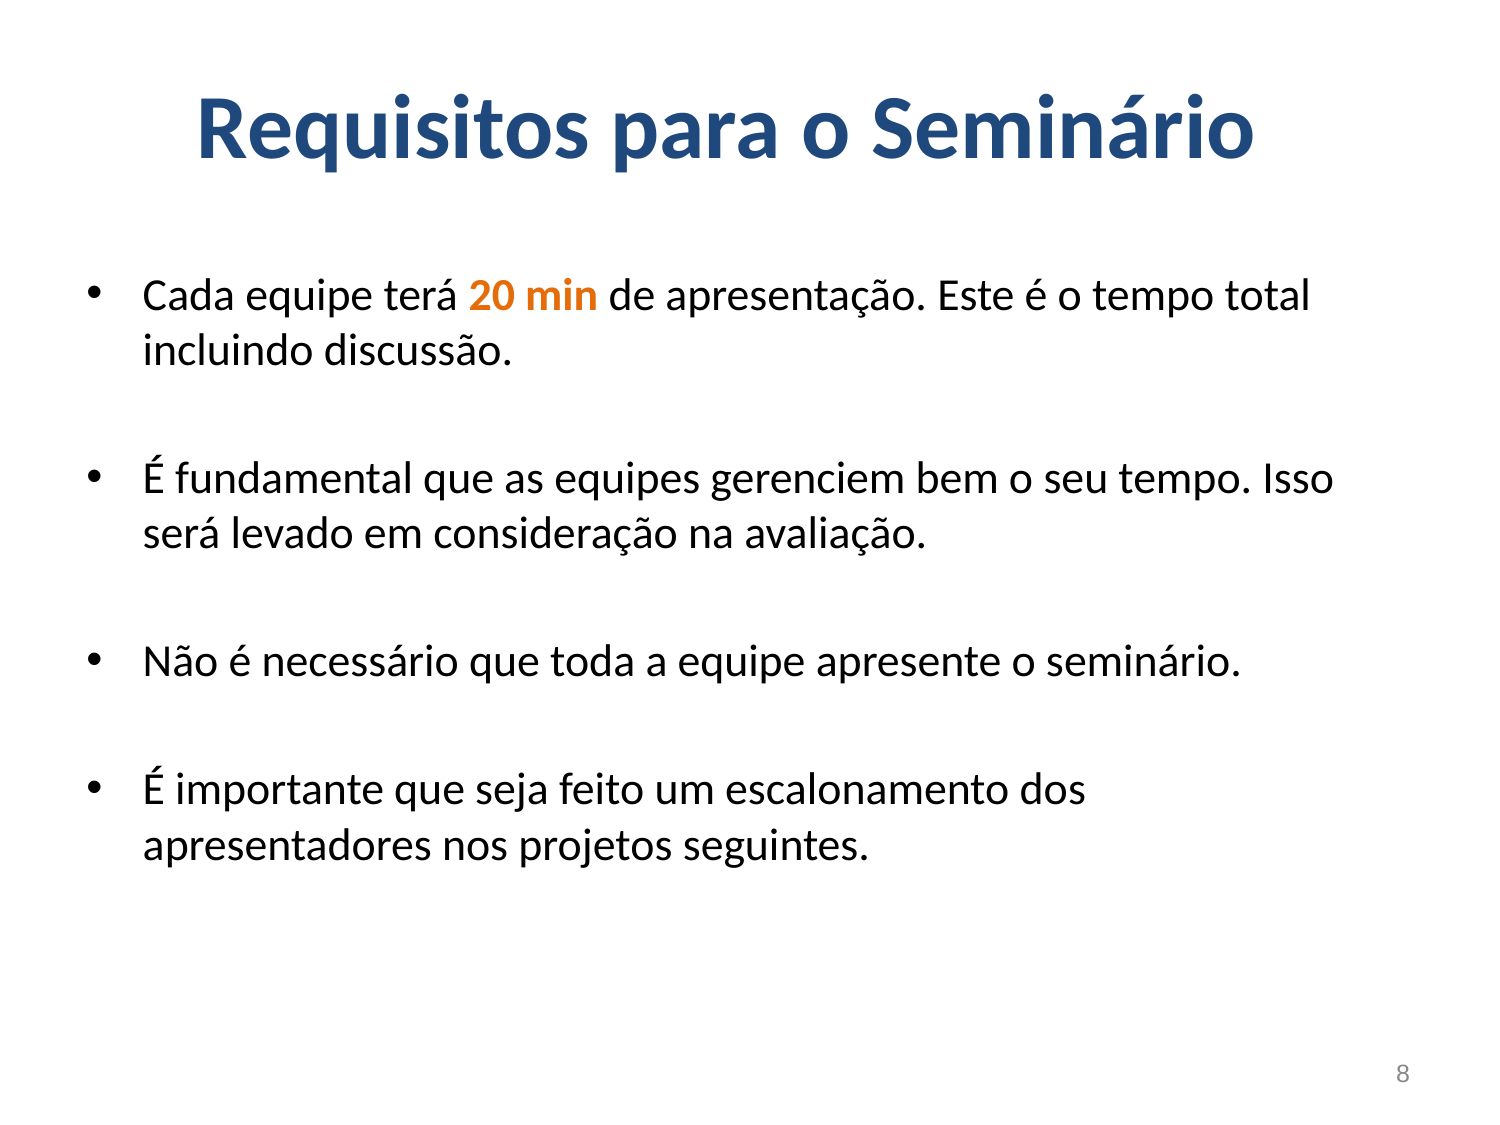

# Requisitos para o Seminário
Cada equipe terá 20 min de apresentação. Este é o tempo total incluindo discussão.

É fundamental que as equipes gerenciem bem o seu tempo. Isso será levado em consideração na avaliação.

Não é necessário que toda a equipe apresente o seminário.

É importante que seja feito um escalonamento dos apresentadores nos projetos seguintes.

8